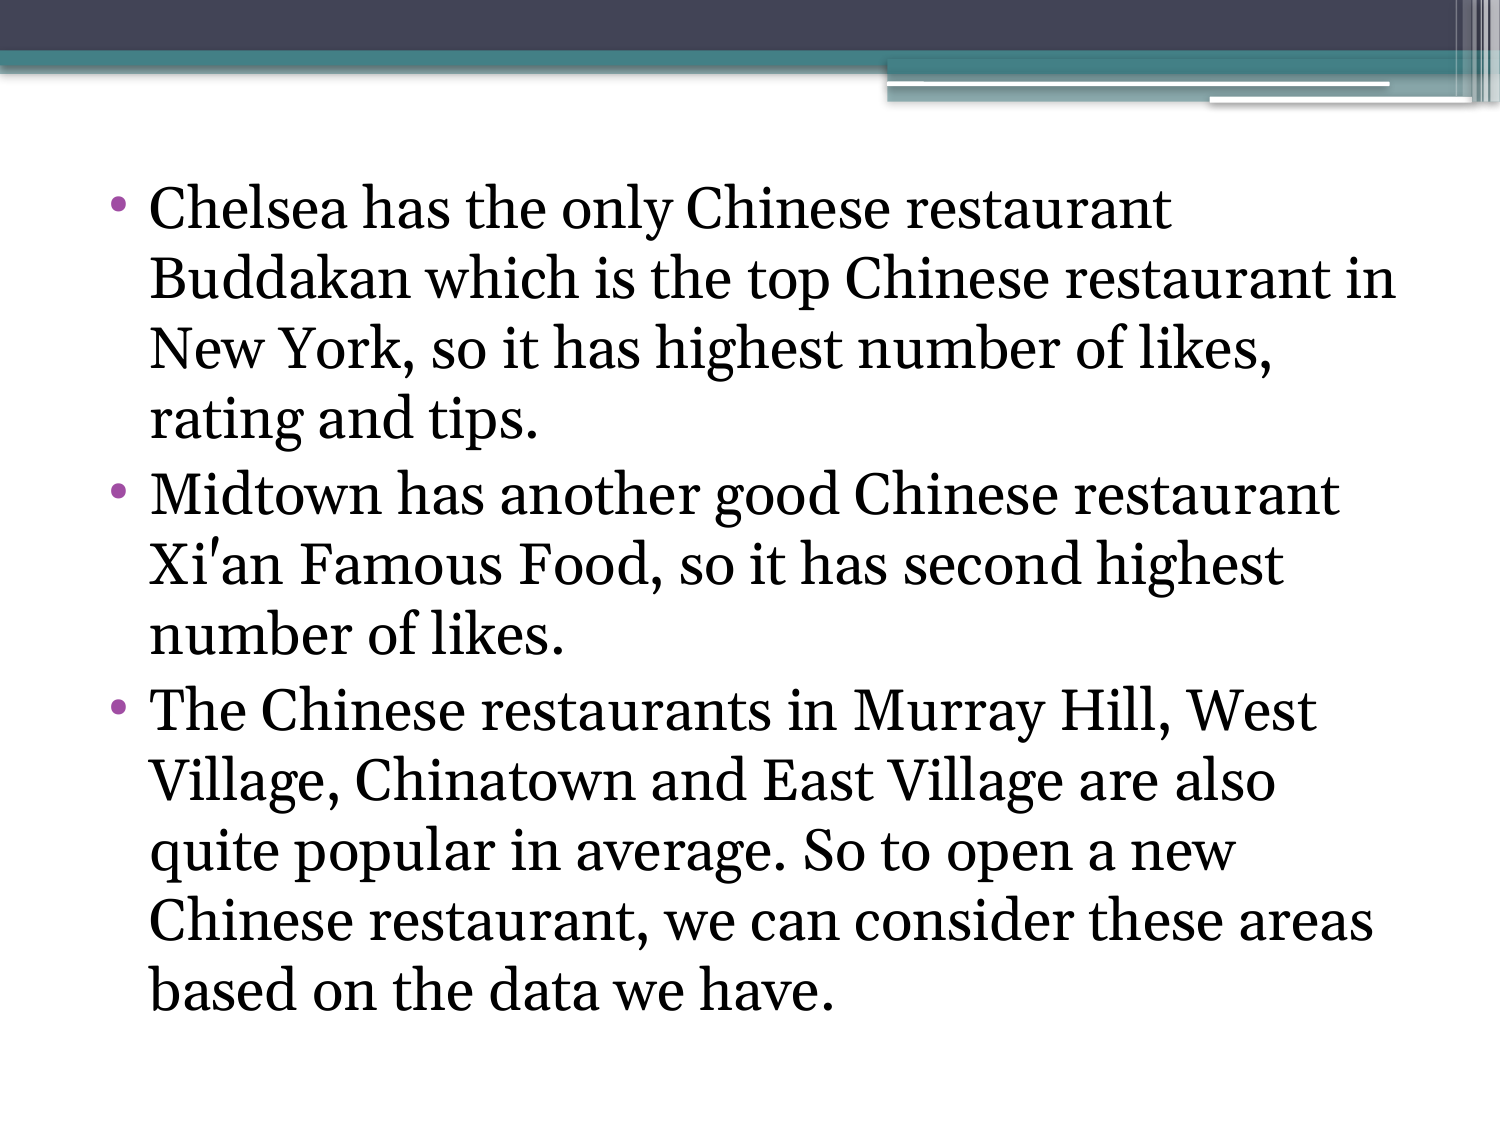

Chelsea has the only Chinese restaurant Buddakan which is the top Chinese restaurant in New York, so it has highest number of likes, rating and tips.
Midtown has another good Chinese restaurant Xi'an Famous Food, so it has second highest number of likes.
The Chinese restaurants in Murray Hill, West Village, Chinatown and East Village are also quite popular in average. So to open a new Chinese restaurant, we can consider these areas based on the data we have.